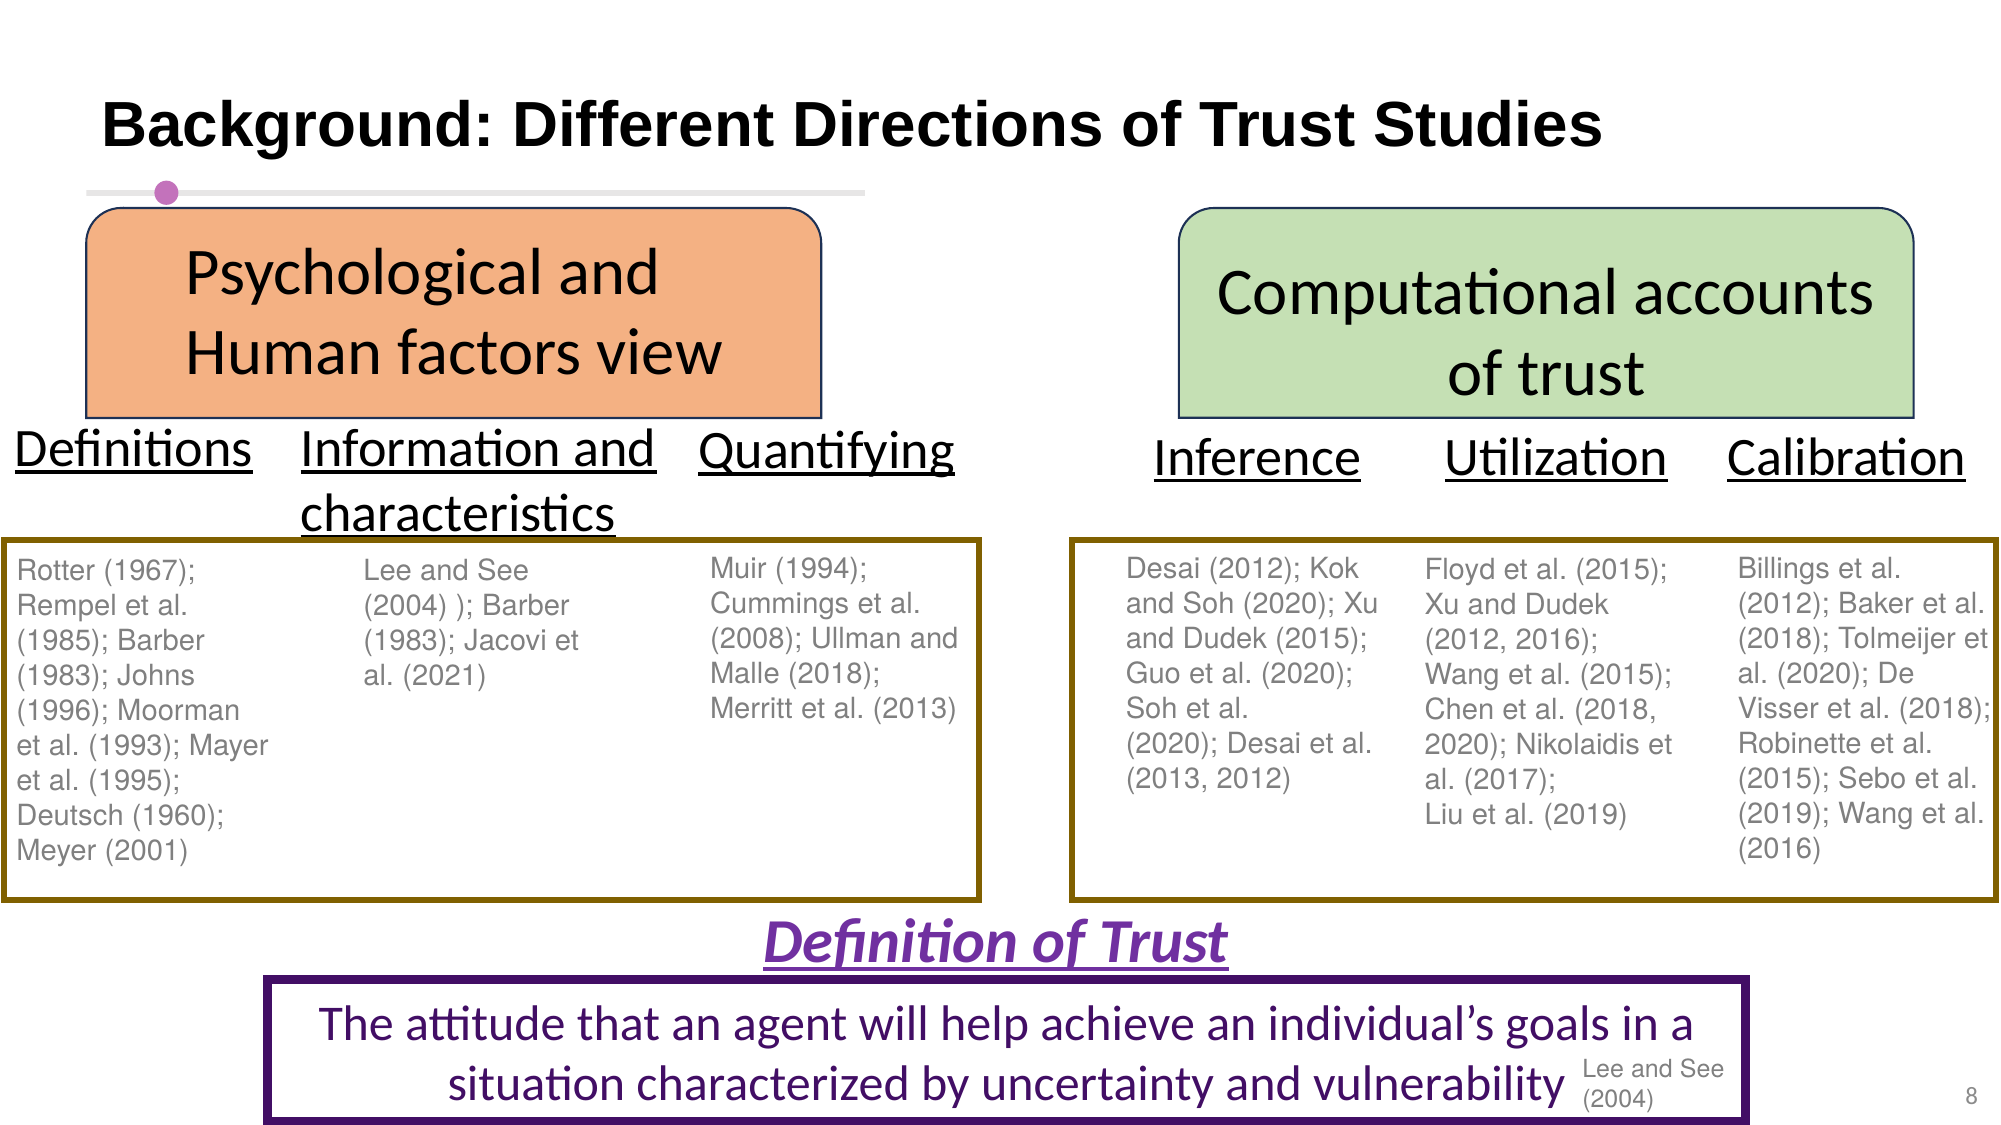

# Background: Different Directions of Trust Studies

Psychological and Human factors view

Computational accounts of trust
Definitions
Information and characteristics
Quantifying
Inference
Utilization
Calibration

Muir (1994); Cummings et al. (2008); Ullman and Malle (2018); Merritt et al. (2013)

Desai (2012); Kok and Soh (2020); Xu and Dudek (2015); Guo et al. (2020); Soh et al.
(2020); Desai et al. (2013, 2012)
Billings et al. (2012); Baker et al. (2018); Tolmeijer et al. (2020); De Visser et al. (2018); Robinette et al. (2015); Sebo et al. (2019); Wang et al. (2016)
Floyd et al. (2015); Xu and Dudek (2012, 2016); Wang et al. (2015); Chen et al. (2018, 2020); Nikolaidis et al. (2017);
Liu et al. (2019)
Rotter (1967); Rempel et al. (1985); Barber (1983); Johns (1996); Moorman et al. (1993); Mayer et al. (1995); Deutsch (1960); Meyer (2001)
Lee and See (2004) ); Barber (1983); Jacovi et al. (2021)
Definition of Trust

The attitude that an agent will help achieve an individual’s goals in a situation characterized by uncertainty and vulnerability
Lee and See (2004)